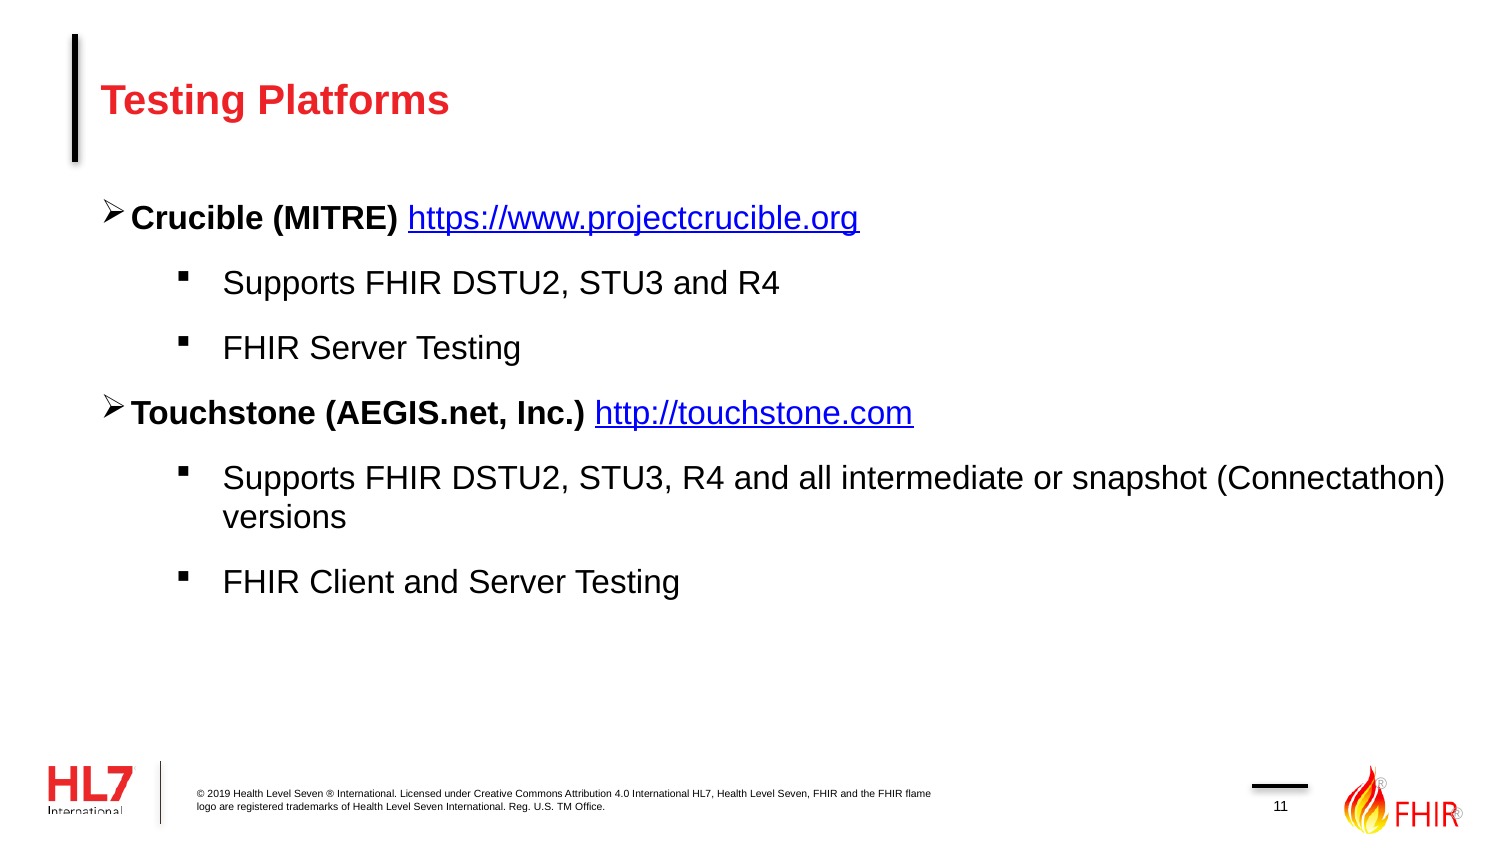

# Testing Platforms
Crucible (MITRE) https://www.projectcrucible.org
Supports FHIR DSTU2, STU3 and R4
FHIR Server Testing
Touchstone (AEGIS.net, Inc.) http://touchstone.com
Supports FHIR DSTU2, STU3, R4 and all intermediate or snapshot (Connectathon) versions
FHIR Client and Server Testing

11
© 2019 Health Level Seven ® International. Licensed under Creative Commons Attribution 4.0 International HL7, Health Level Seven, FHIR and the FHIR flame logo are registered trademarks of Health Level Seven International. Reg. U.S. TM Office.